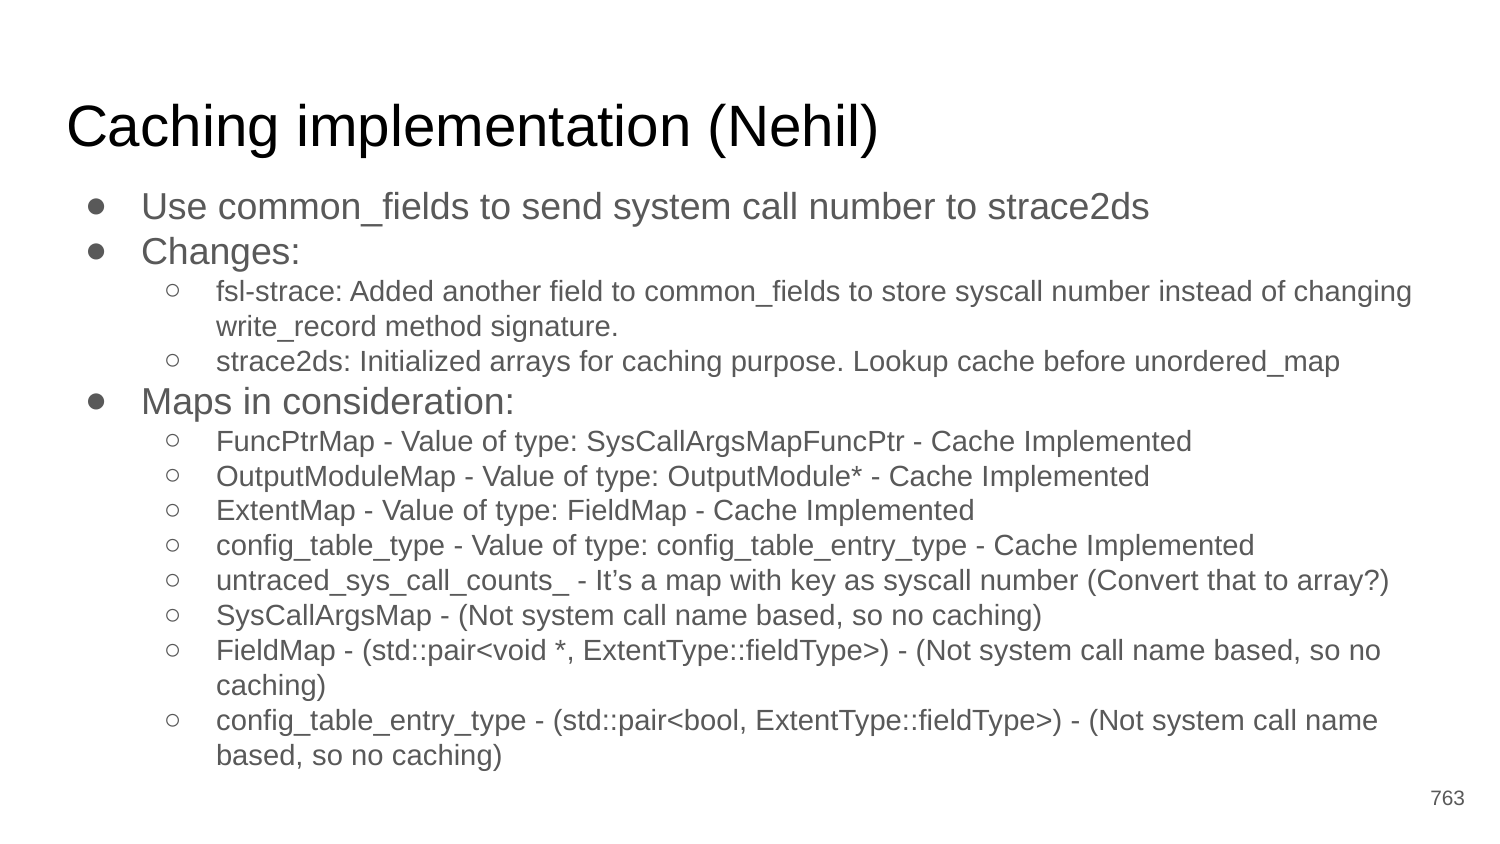

# Caching implementation (Nehil)
Use common_fields to send system call number to strace2ds
Changes:
fsl-strace: Added another field to common_fields to store syscall number instead of changing write_record method signature.
strace2ds: Initialized arrays for caching purpose. Lookup cache before unordered_map
Maps in consideration:
FuncPtrMap - Value of type: SysCallArgsMapFuncPtr - Cache Implemented
OutputModuleMap - Value of type: OutputModule* - Cache Implemented
ExtentMap - Value of type: FieldMap - Cache Implemented
config_table_type - Value of type: config_table_entry_type - Cache Implemented
untraced_sys_call_counts_ - It’s a map with key as syscall number (Convert that to array?)
SysCallArgsMap - (Not system call name based, so no caching)
FieldMap - (std::pair<void *, ExtentType::fieldType>) - (Not system call name based, so no caching)
config_table_entry_type - (std::pair<bool, ExtentType::fieldType>) - (Not system call name based, so no caching)

763